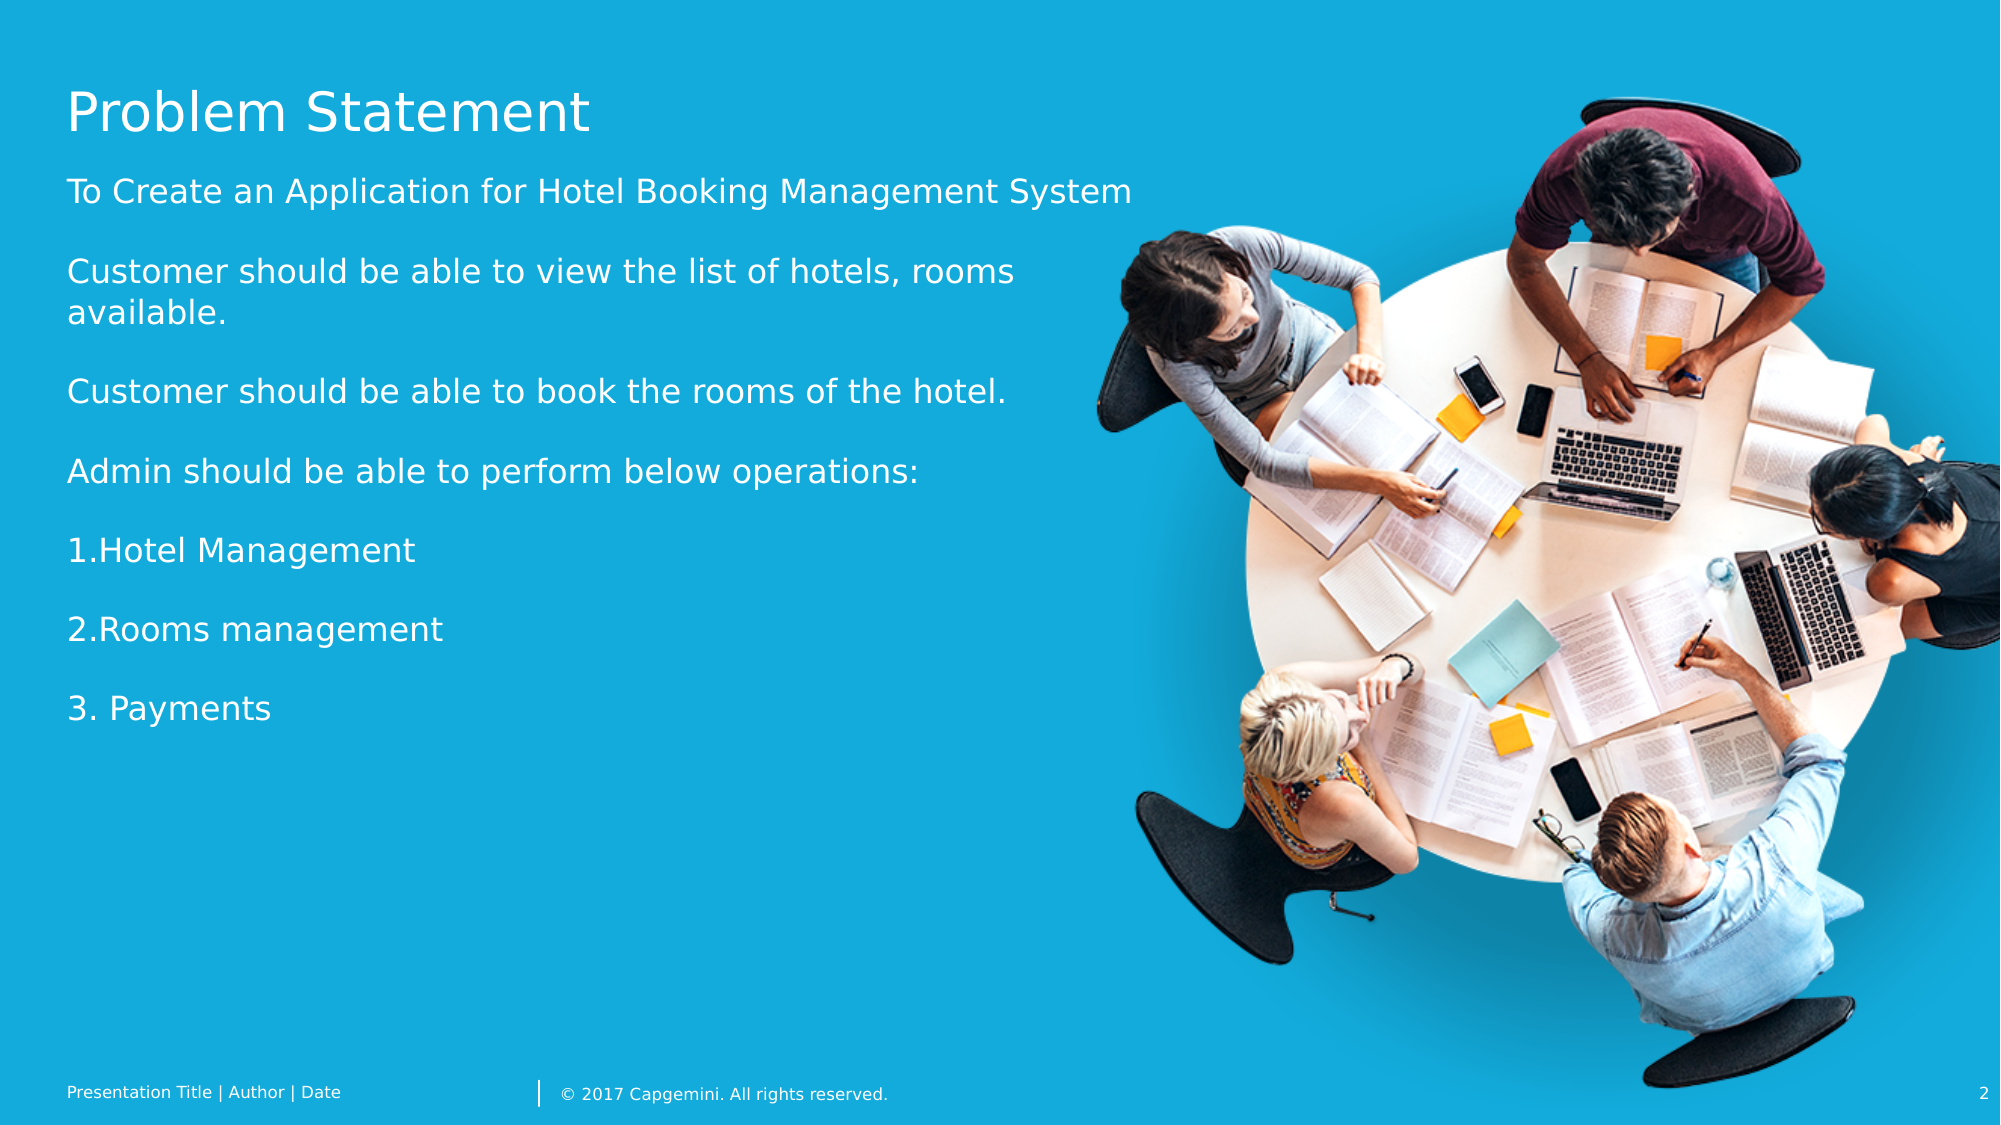

# Problem Statement
To Create an Application for Hotel Booking Management System
Customer should be able to view the list of hotels, rooms available.
Customer should be able to book the rooms of the hotel.
Admin should be able to perform below operations:
1.Hotel Management
2.Rooms management
3. Payments